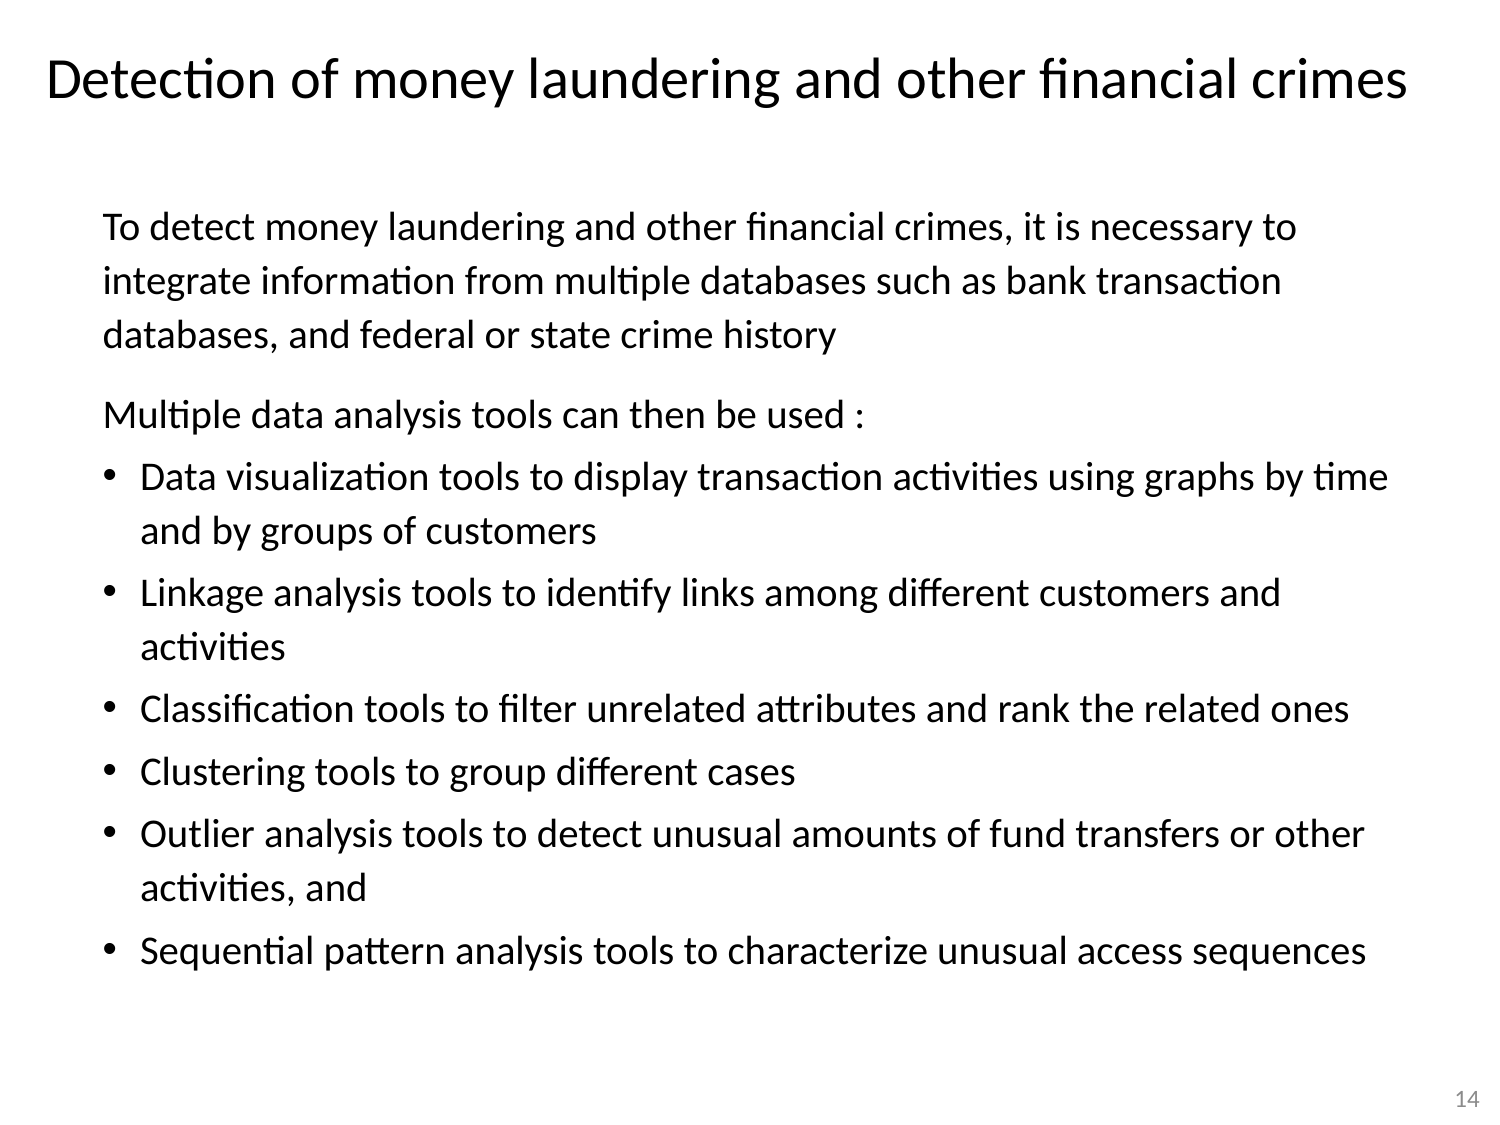

# Detection of money laundering and other financial crimes
To detect money laundering and other financial crimes, it is necessary to integrate information from multiple databases such as bank transaction databases, and federal or state crime history
Multiple data analysis tools can then be used :
Data visualization tools to display transaction activities using graphs by time and by groups of customers
Linkage analysis tools to identify links among different customers and activities
Classification tools to filter unrelated attributes and rank the related ones
Clustering tools to group different cases
Outlier analysis tools to detect unusual amounts of fund transfers or other activities, and
Sequential pattern analysis tools to characterize unusual access sequences

14